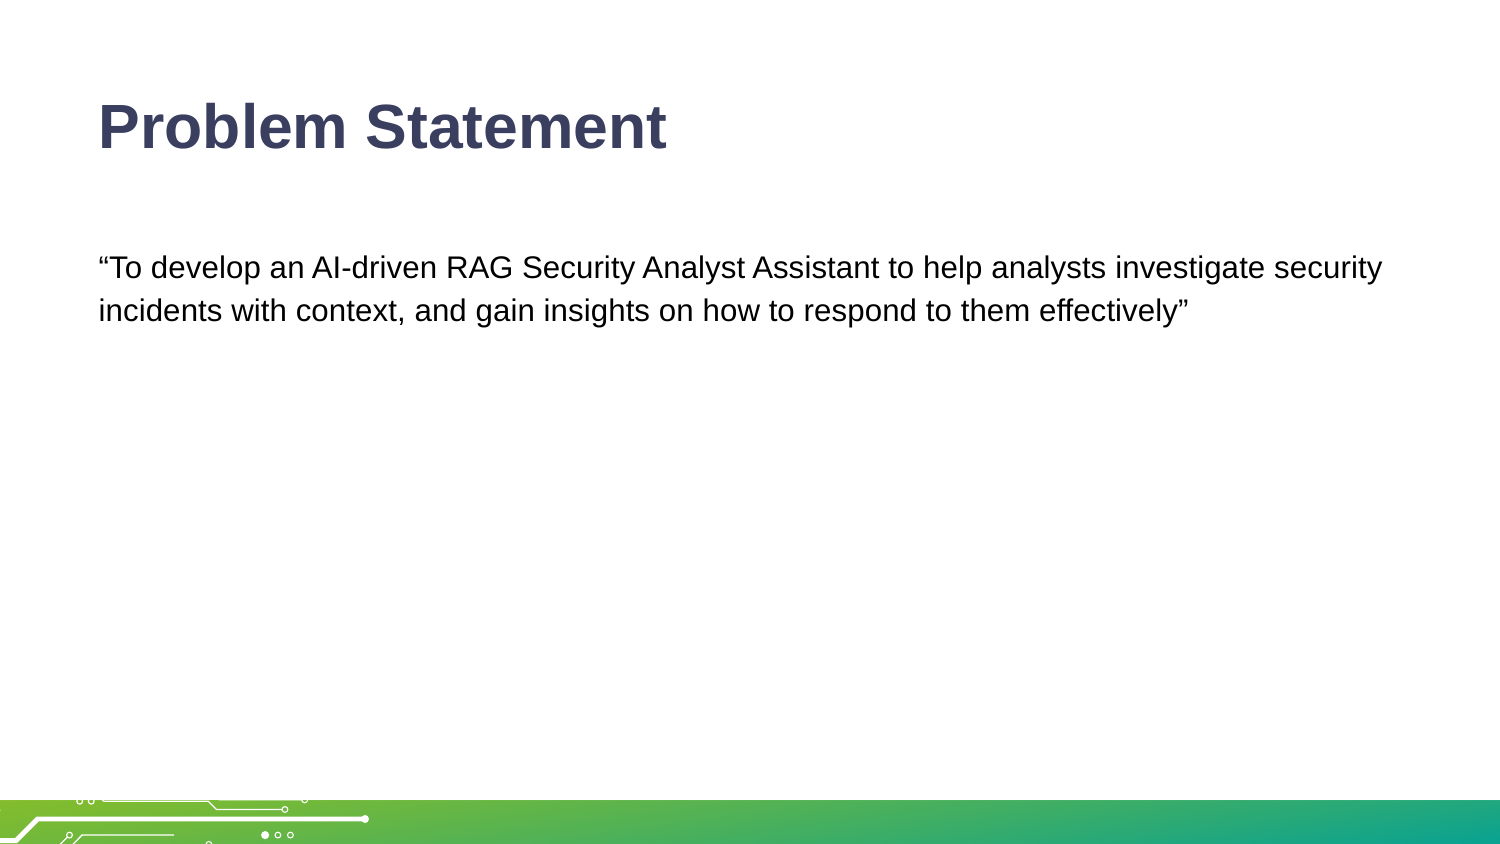

# Problem Statement

“To develop an AI-driven RAG Security Analyst Assistant to help analysts investigate security incidents with context, and gain insights on how to respond to them effectively”